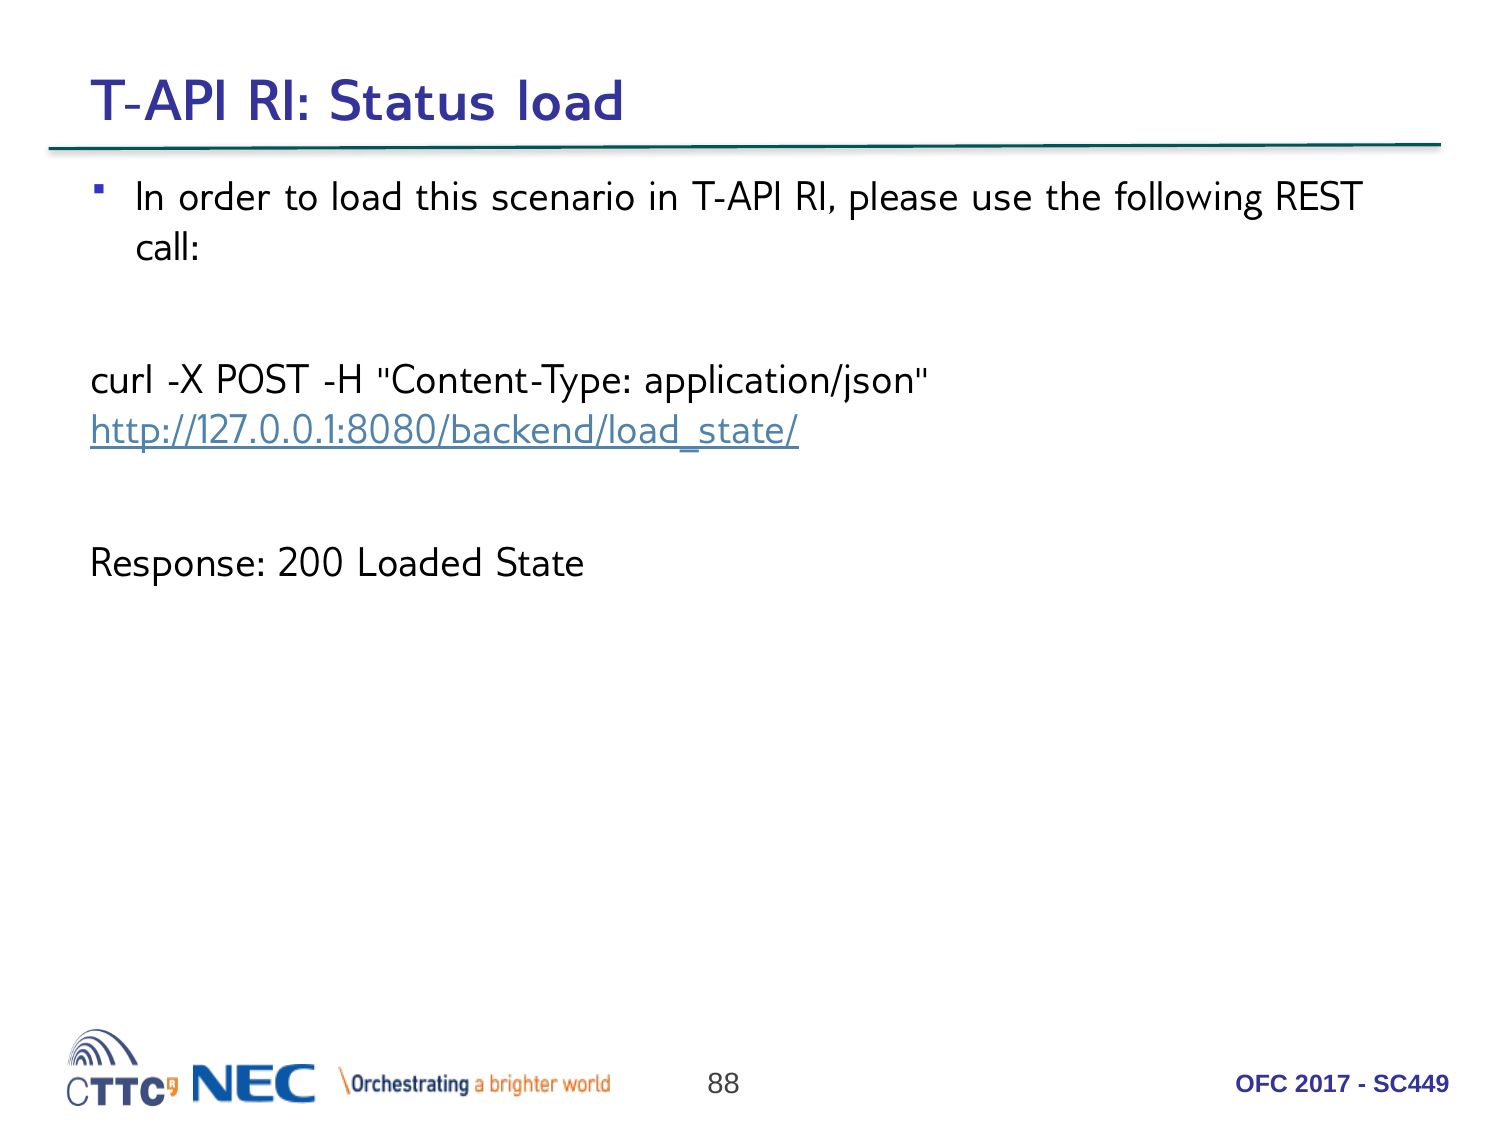

# T-API RI: Status load
In order to load this scenario in T-API RI, please use the following REST call:

curl -X POST -H "Content-Type: application/json" http://127.0.0.1:8080/backend/load_state/

Response: 200 Loaded State

88
OFC 2017 - SC449